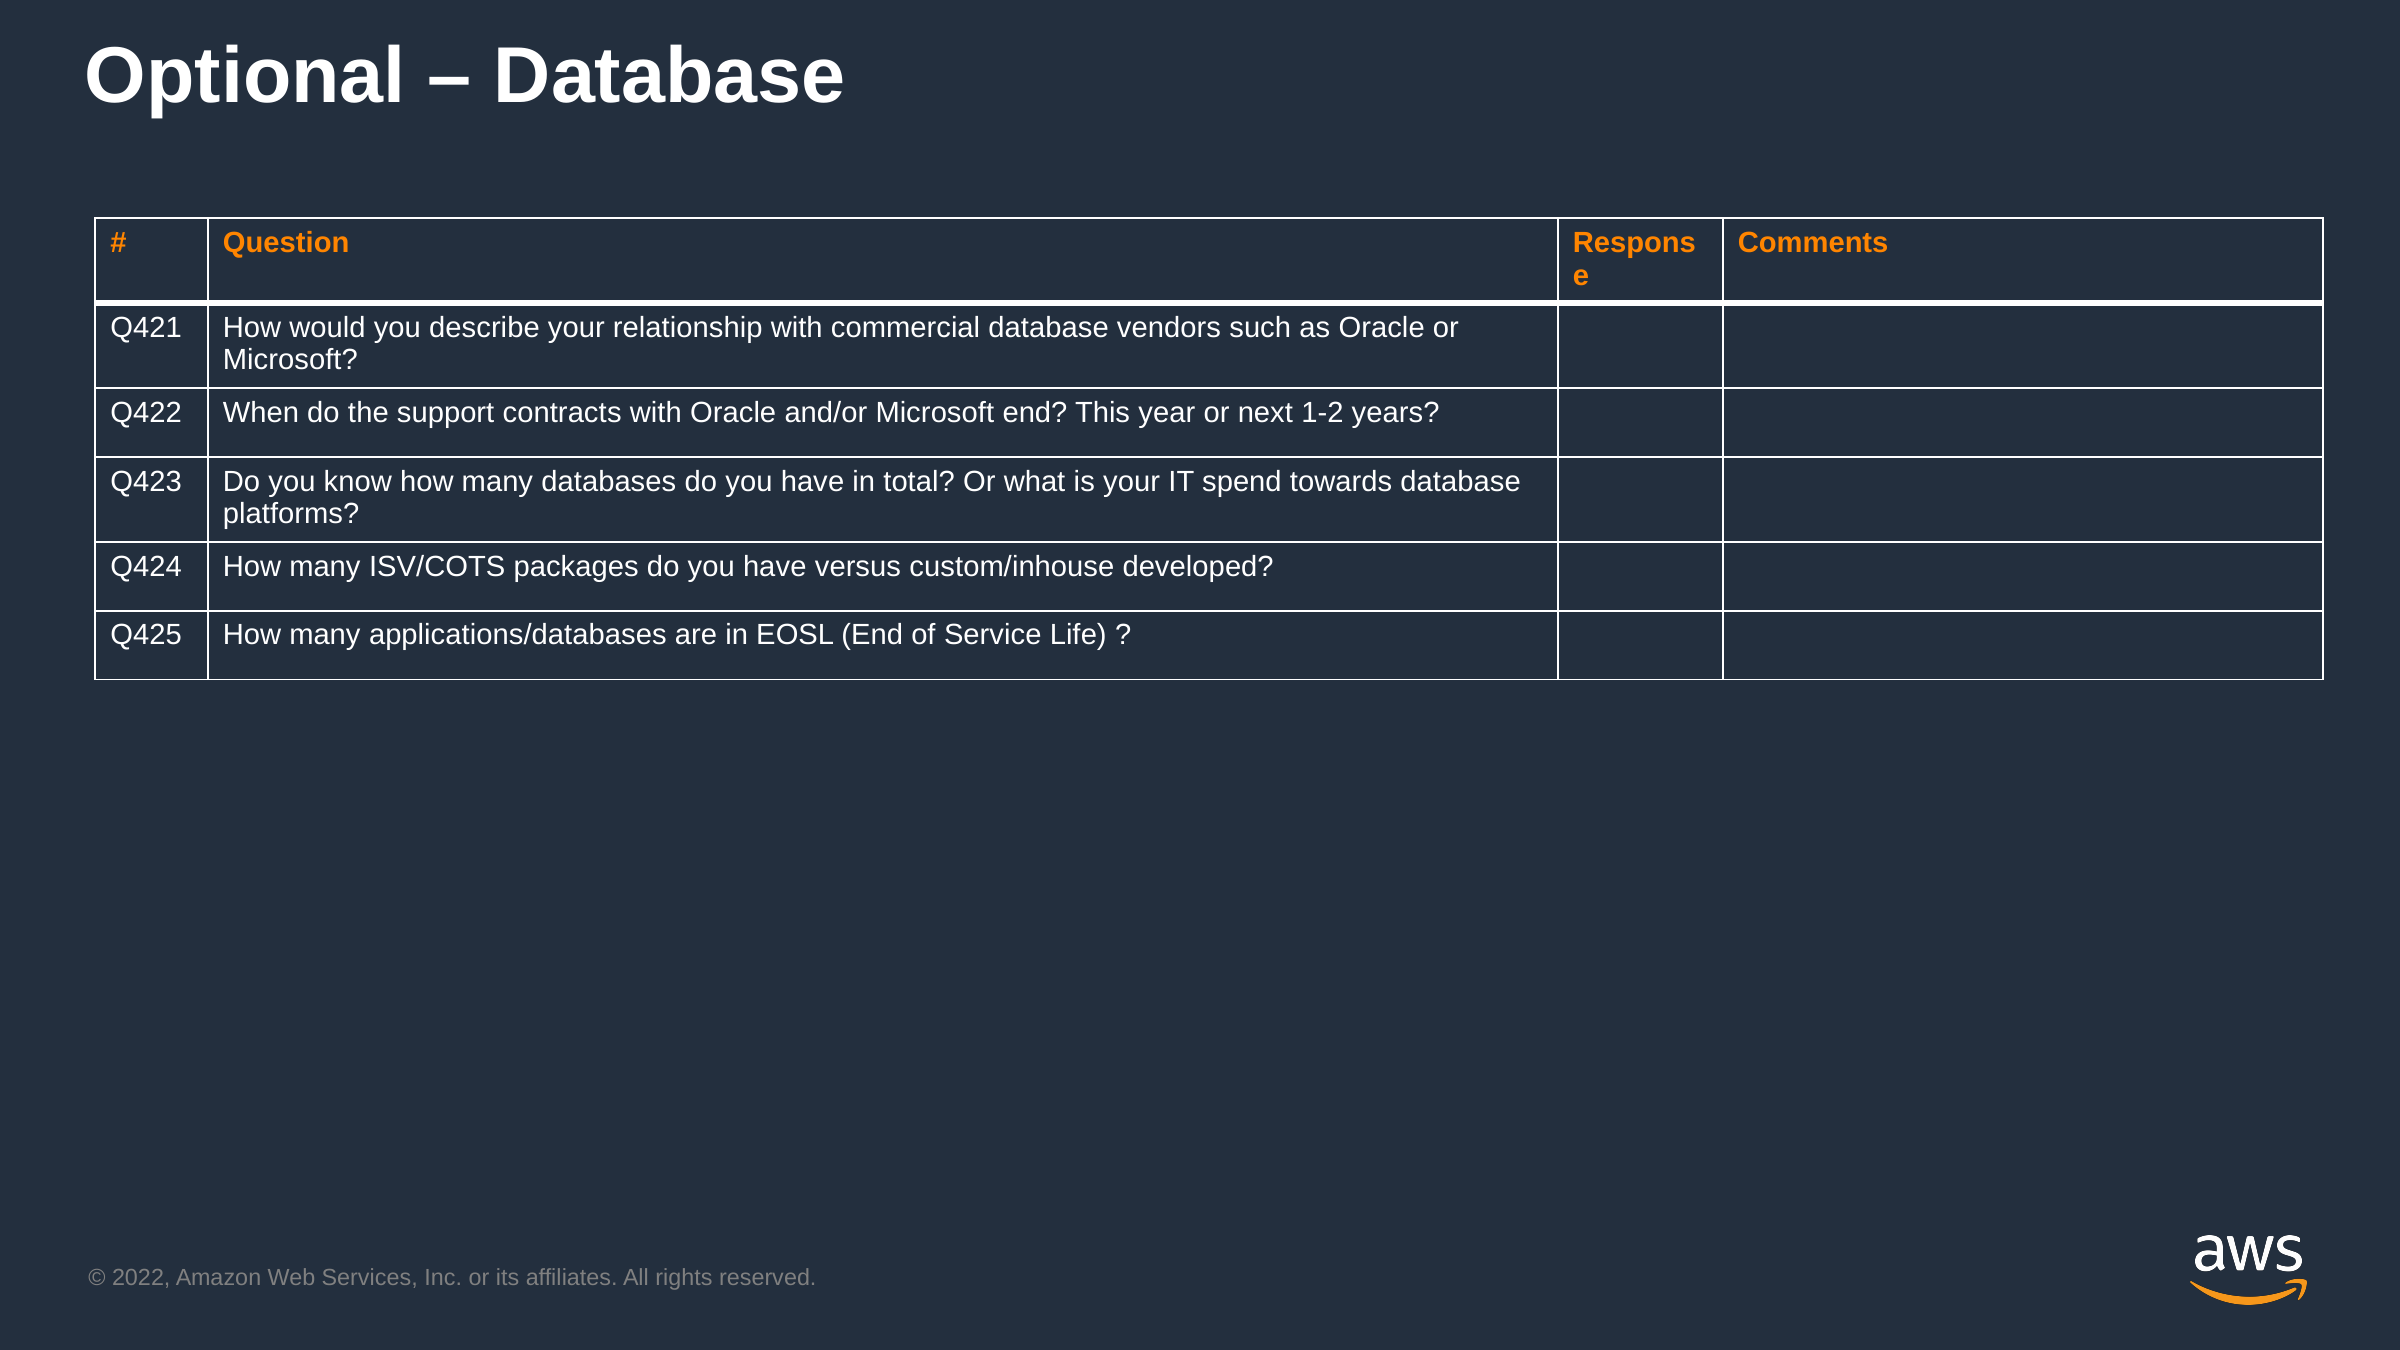

Optional – Database
| # | Question | Response | Comments |
| --- | --- | --- | --- |
| Q421 | How would you describe your relationship with commercial database vendors such as Oracle or Microsoft? |  |  |
| Q422 | When do the support contracts with Oracle and/or Microsoft end? This year or next 1-2 years? |  |  |
| Q423 | Do you know how many databases do you have in total? Or what is your IT spend towards database platforms? |  |  |
| Q424 | How many ISV/COTS packages do you have versus custom/inhouse developed? |  |  |
| Q425 | How many applications/databases are in EOSL (End of Service Life) ? |  |  |